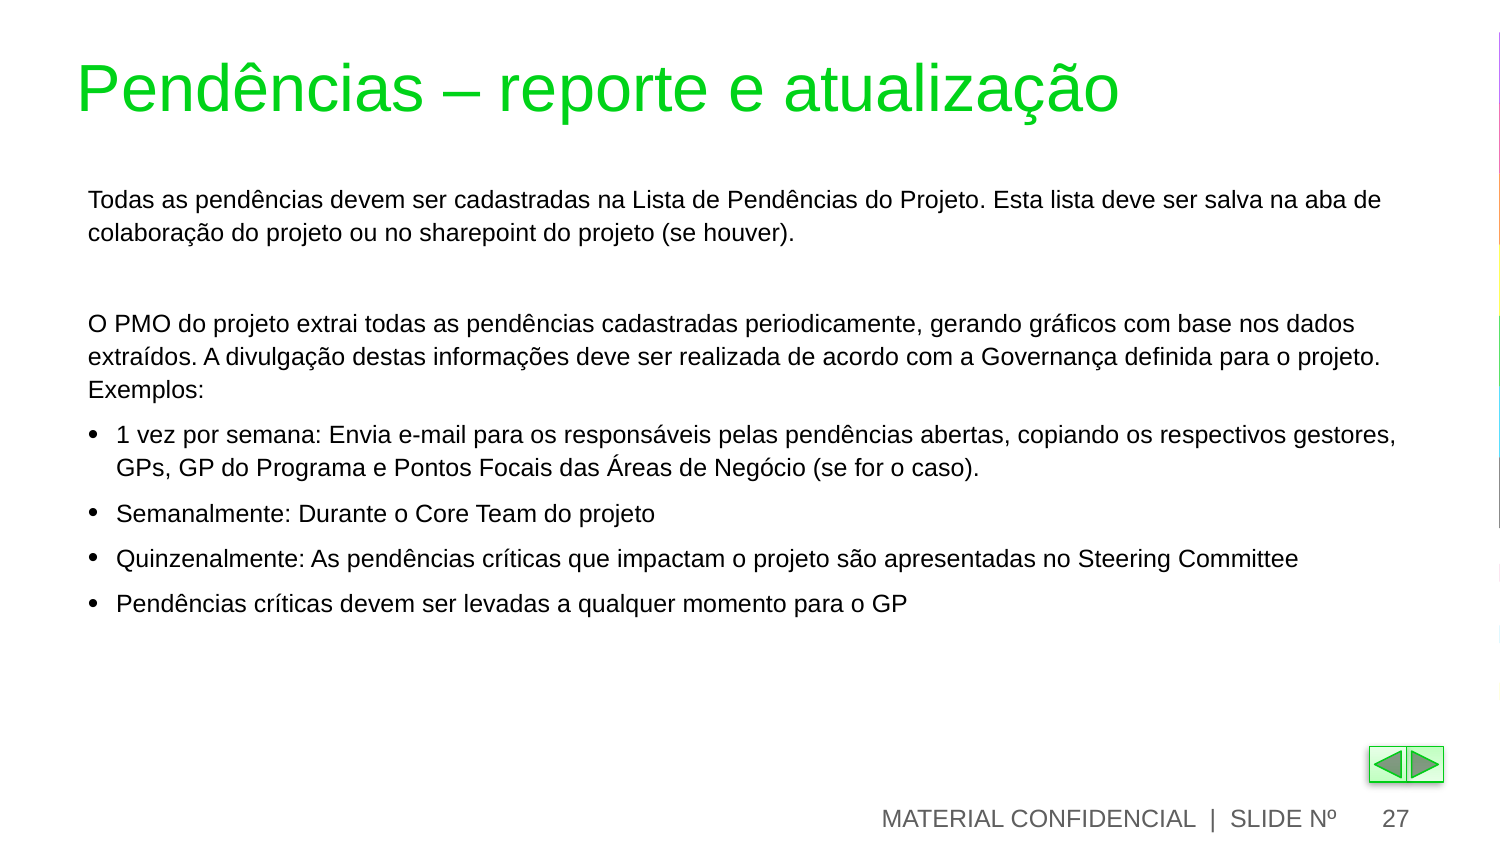

# Pendências – reporte e atualização
Todas as pendências devem ser cadastradas na Lista de Pendências do Projeto. Esta lista deve ser salva na aba de colaboração do projeto ou no sharepoint do projeto (se houver).

O PMO do projeto extrai todas as pendências cadastradas periodicamente, gerando gráficos com base nos dados extraídos. A divulgação destas informações deve ser realizada de acordo com a Governança definida para o projeto. Exemplos:
1 vez por semana: Envia e-mail para os responsáveis pelas pendências abertas, copiando os respectivos gestores, GPs, GP do Programa e Pontos Focais das Áreas de Negócio (se for o caso).
Semanalmente: Durante o Core Team do projeto
Quinzenalmente: As pendências críticas que impactam o projeto são apresentadas no Steering Committee
Pendências críticas devem ser levadas a qualquer momento para o GP

MATERIAL CONFIDENCIAL  |  SLIDE Nº
27